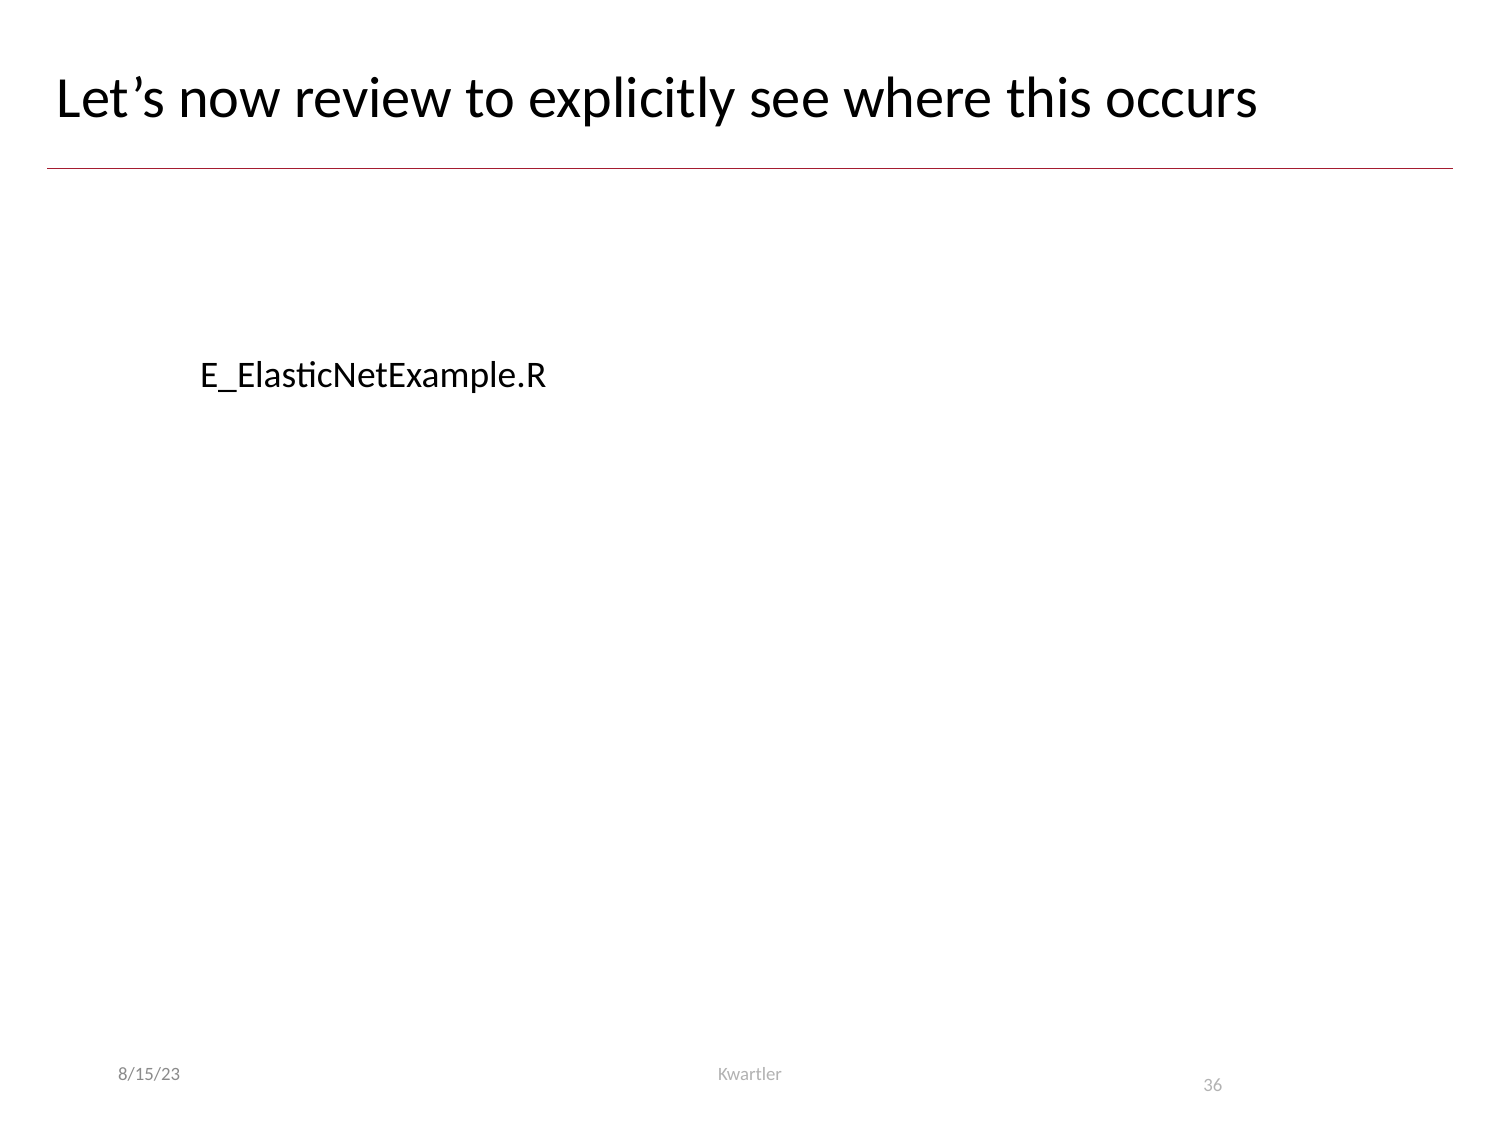

# Let’s now review to explicitly see where this occurs
E_ElasticNetExample.R
8/15/23
Kwartler
36